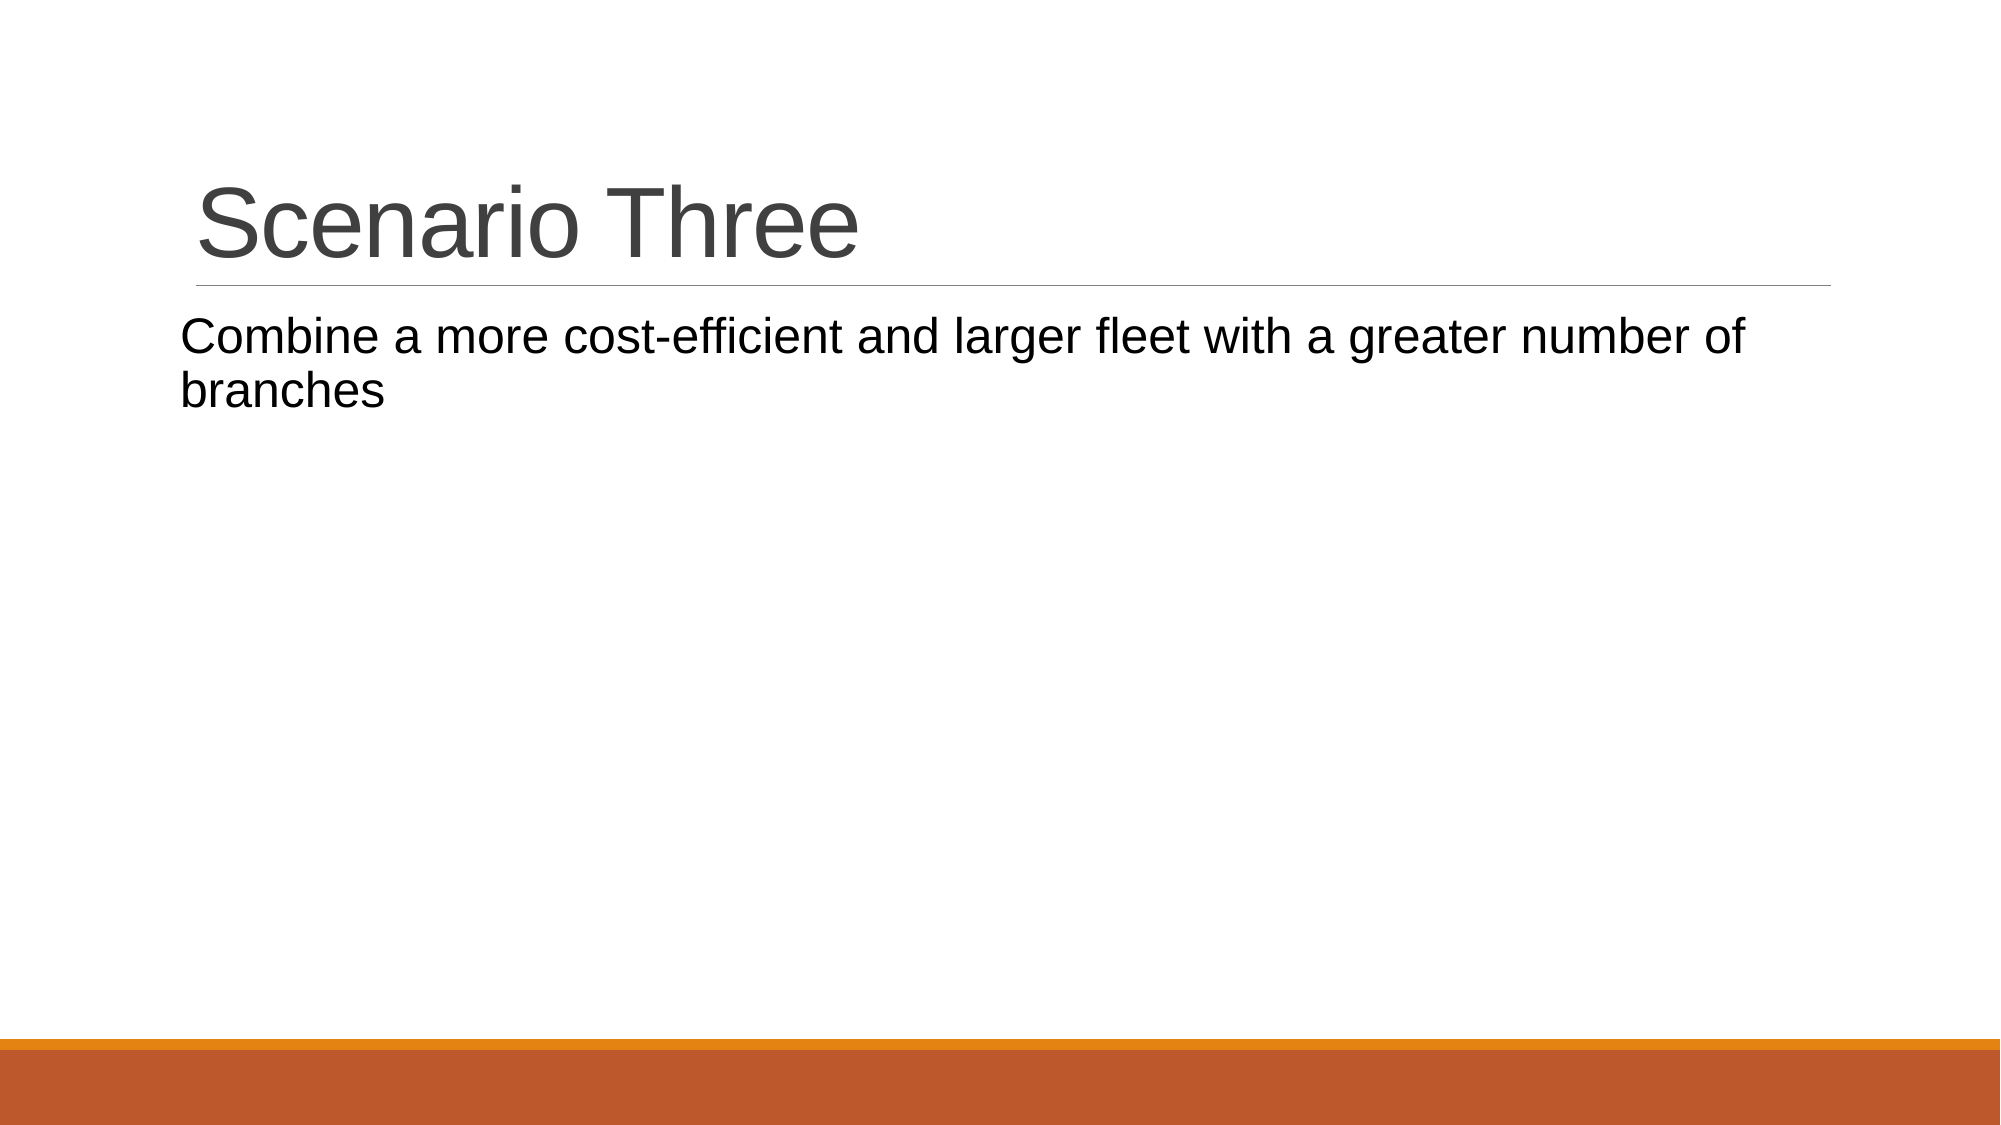

# Scenario Three
Combine a more cost-efficient and larger fleet with a greater number of branches